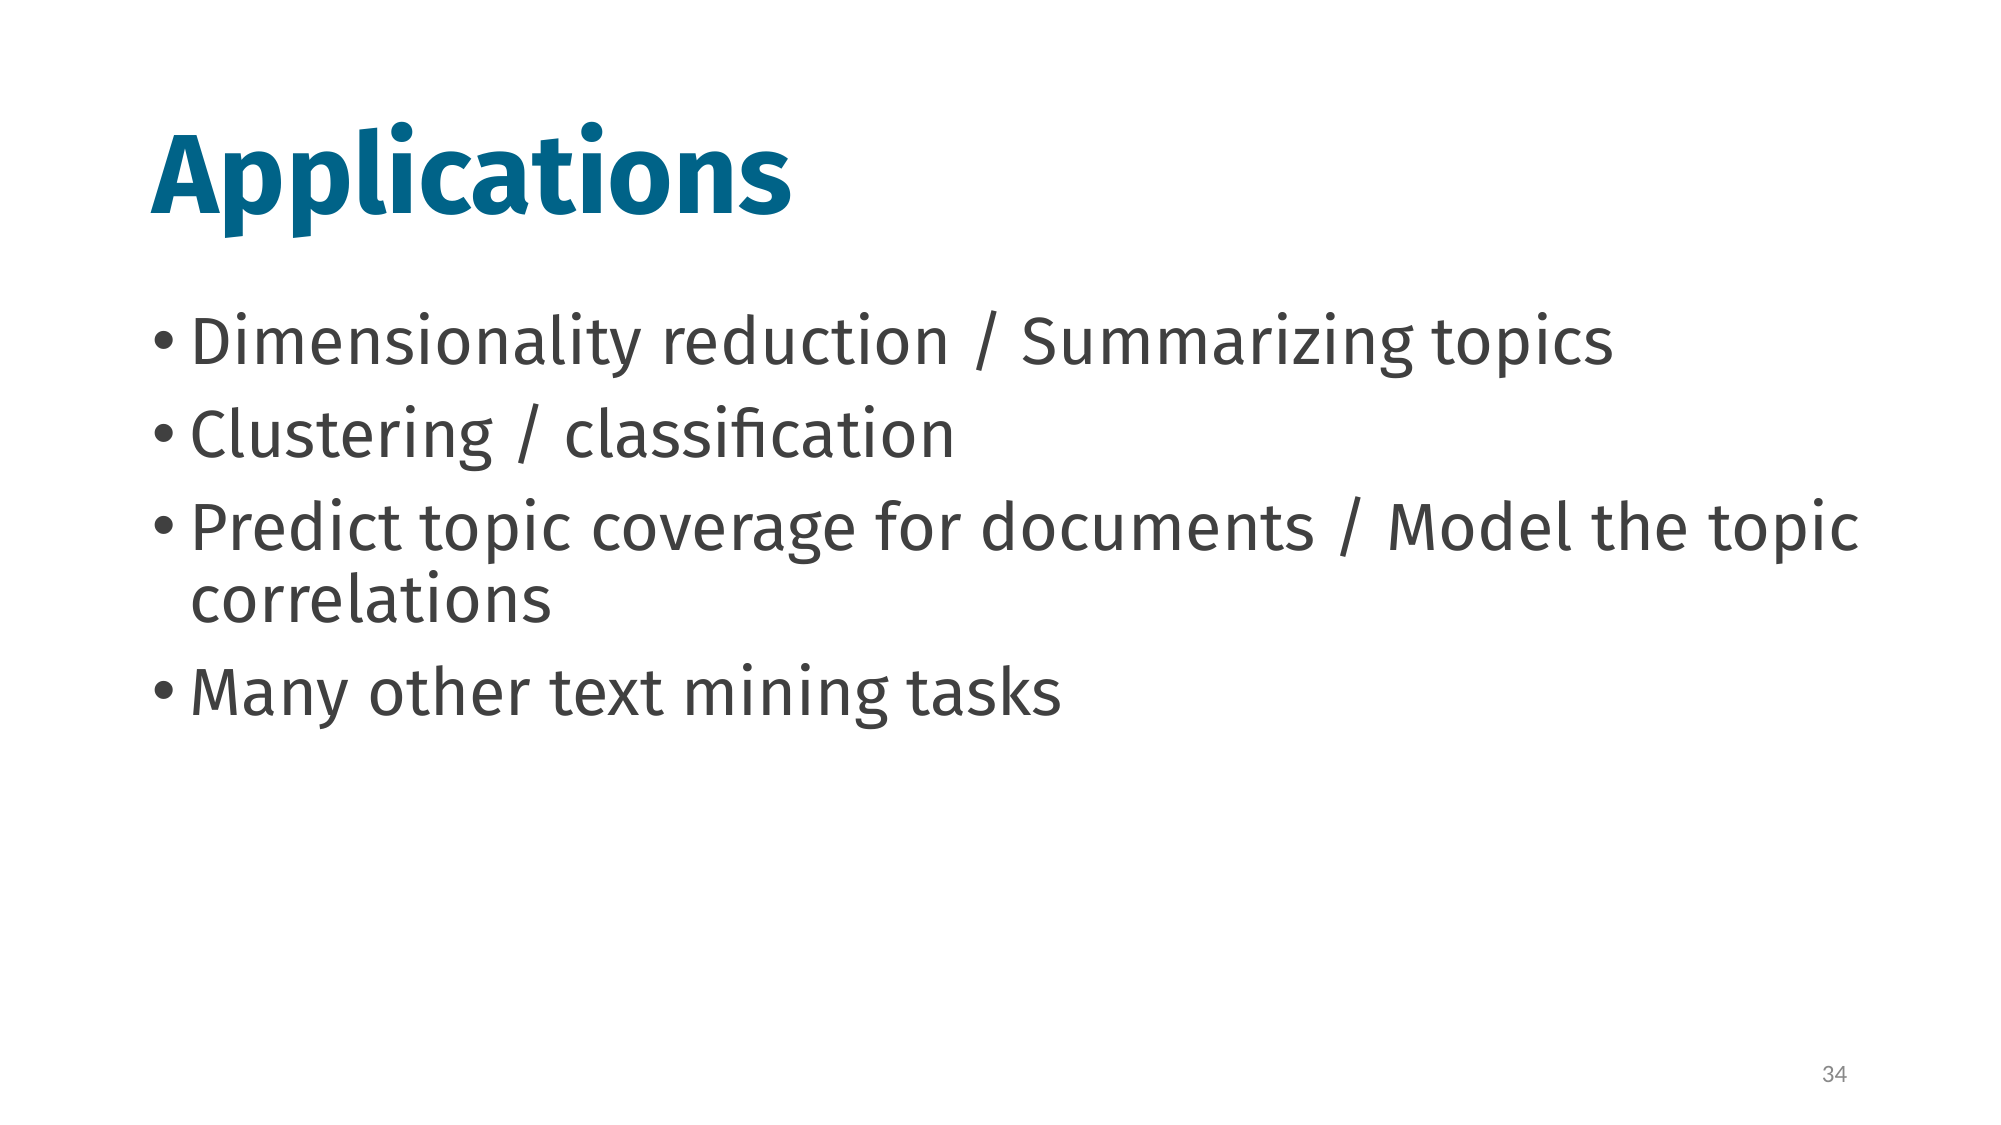

# Applications
Dimensionality reduction / Summarizing topics
Clustering / classification
Predict topic coverage for documents / Model the topic correlations
Many other text mining tasks
34